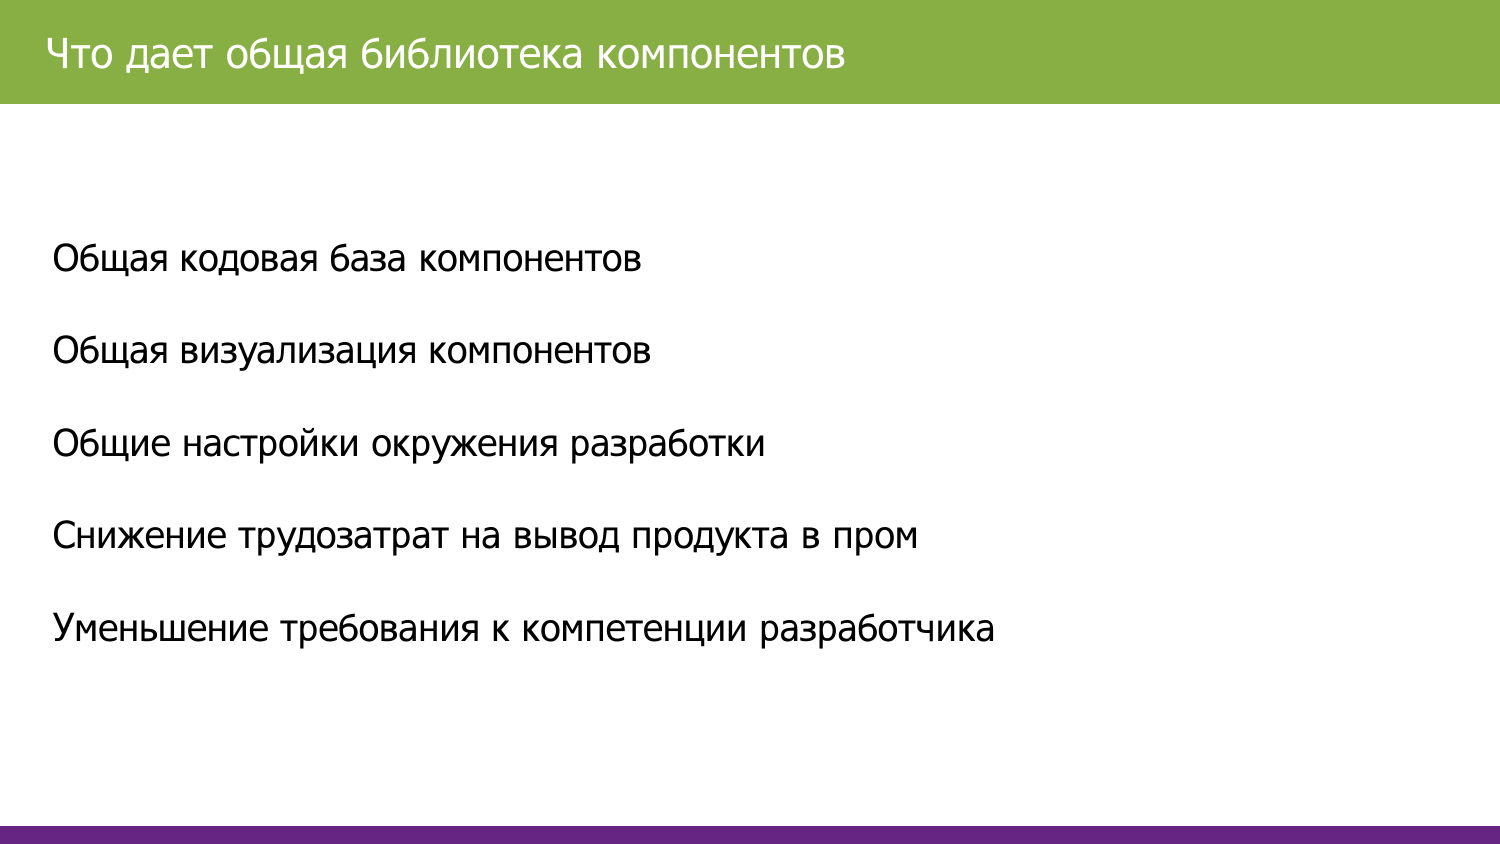

Что дает общая библиотека компонентов

Общая кодовая база компонентов
Общая визуализация компонентов
Общие настройки окружения разработки
Снижение трудозатрат на вывод продукта в пром
Уменьшение требования к компетенции разработчика